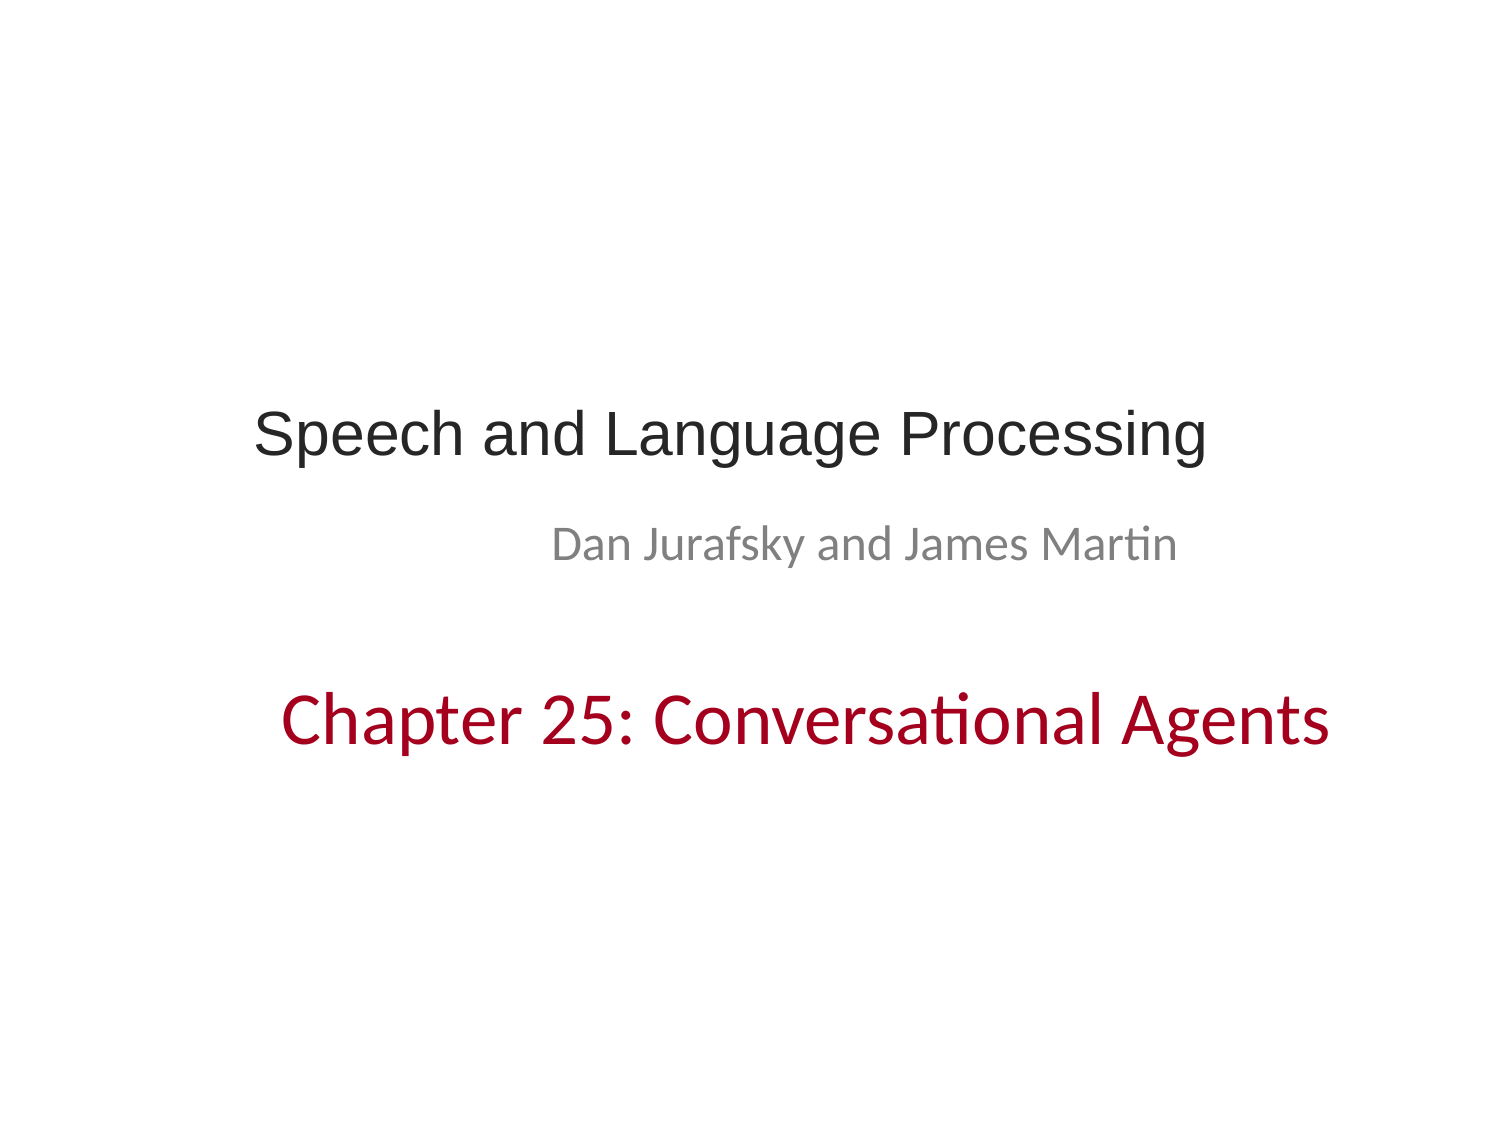

# Speech and Language Processing
Dan Jurafsky and James Martin
Chapter 25: Conversational Agents